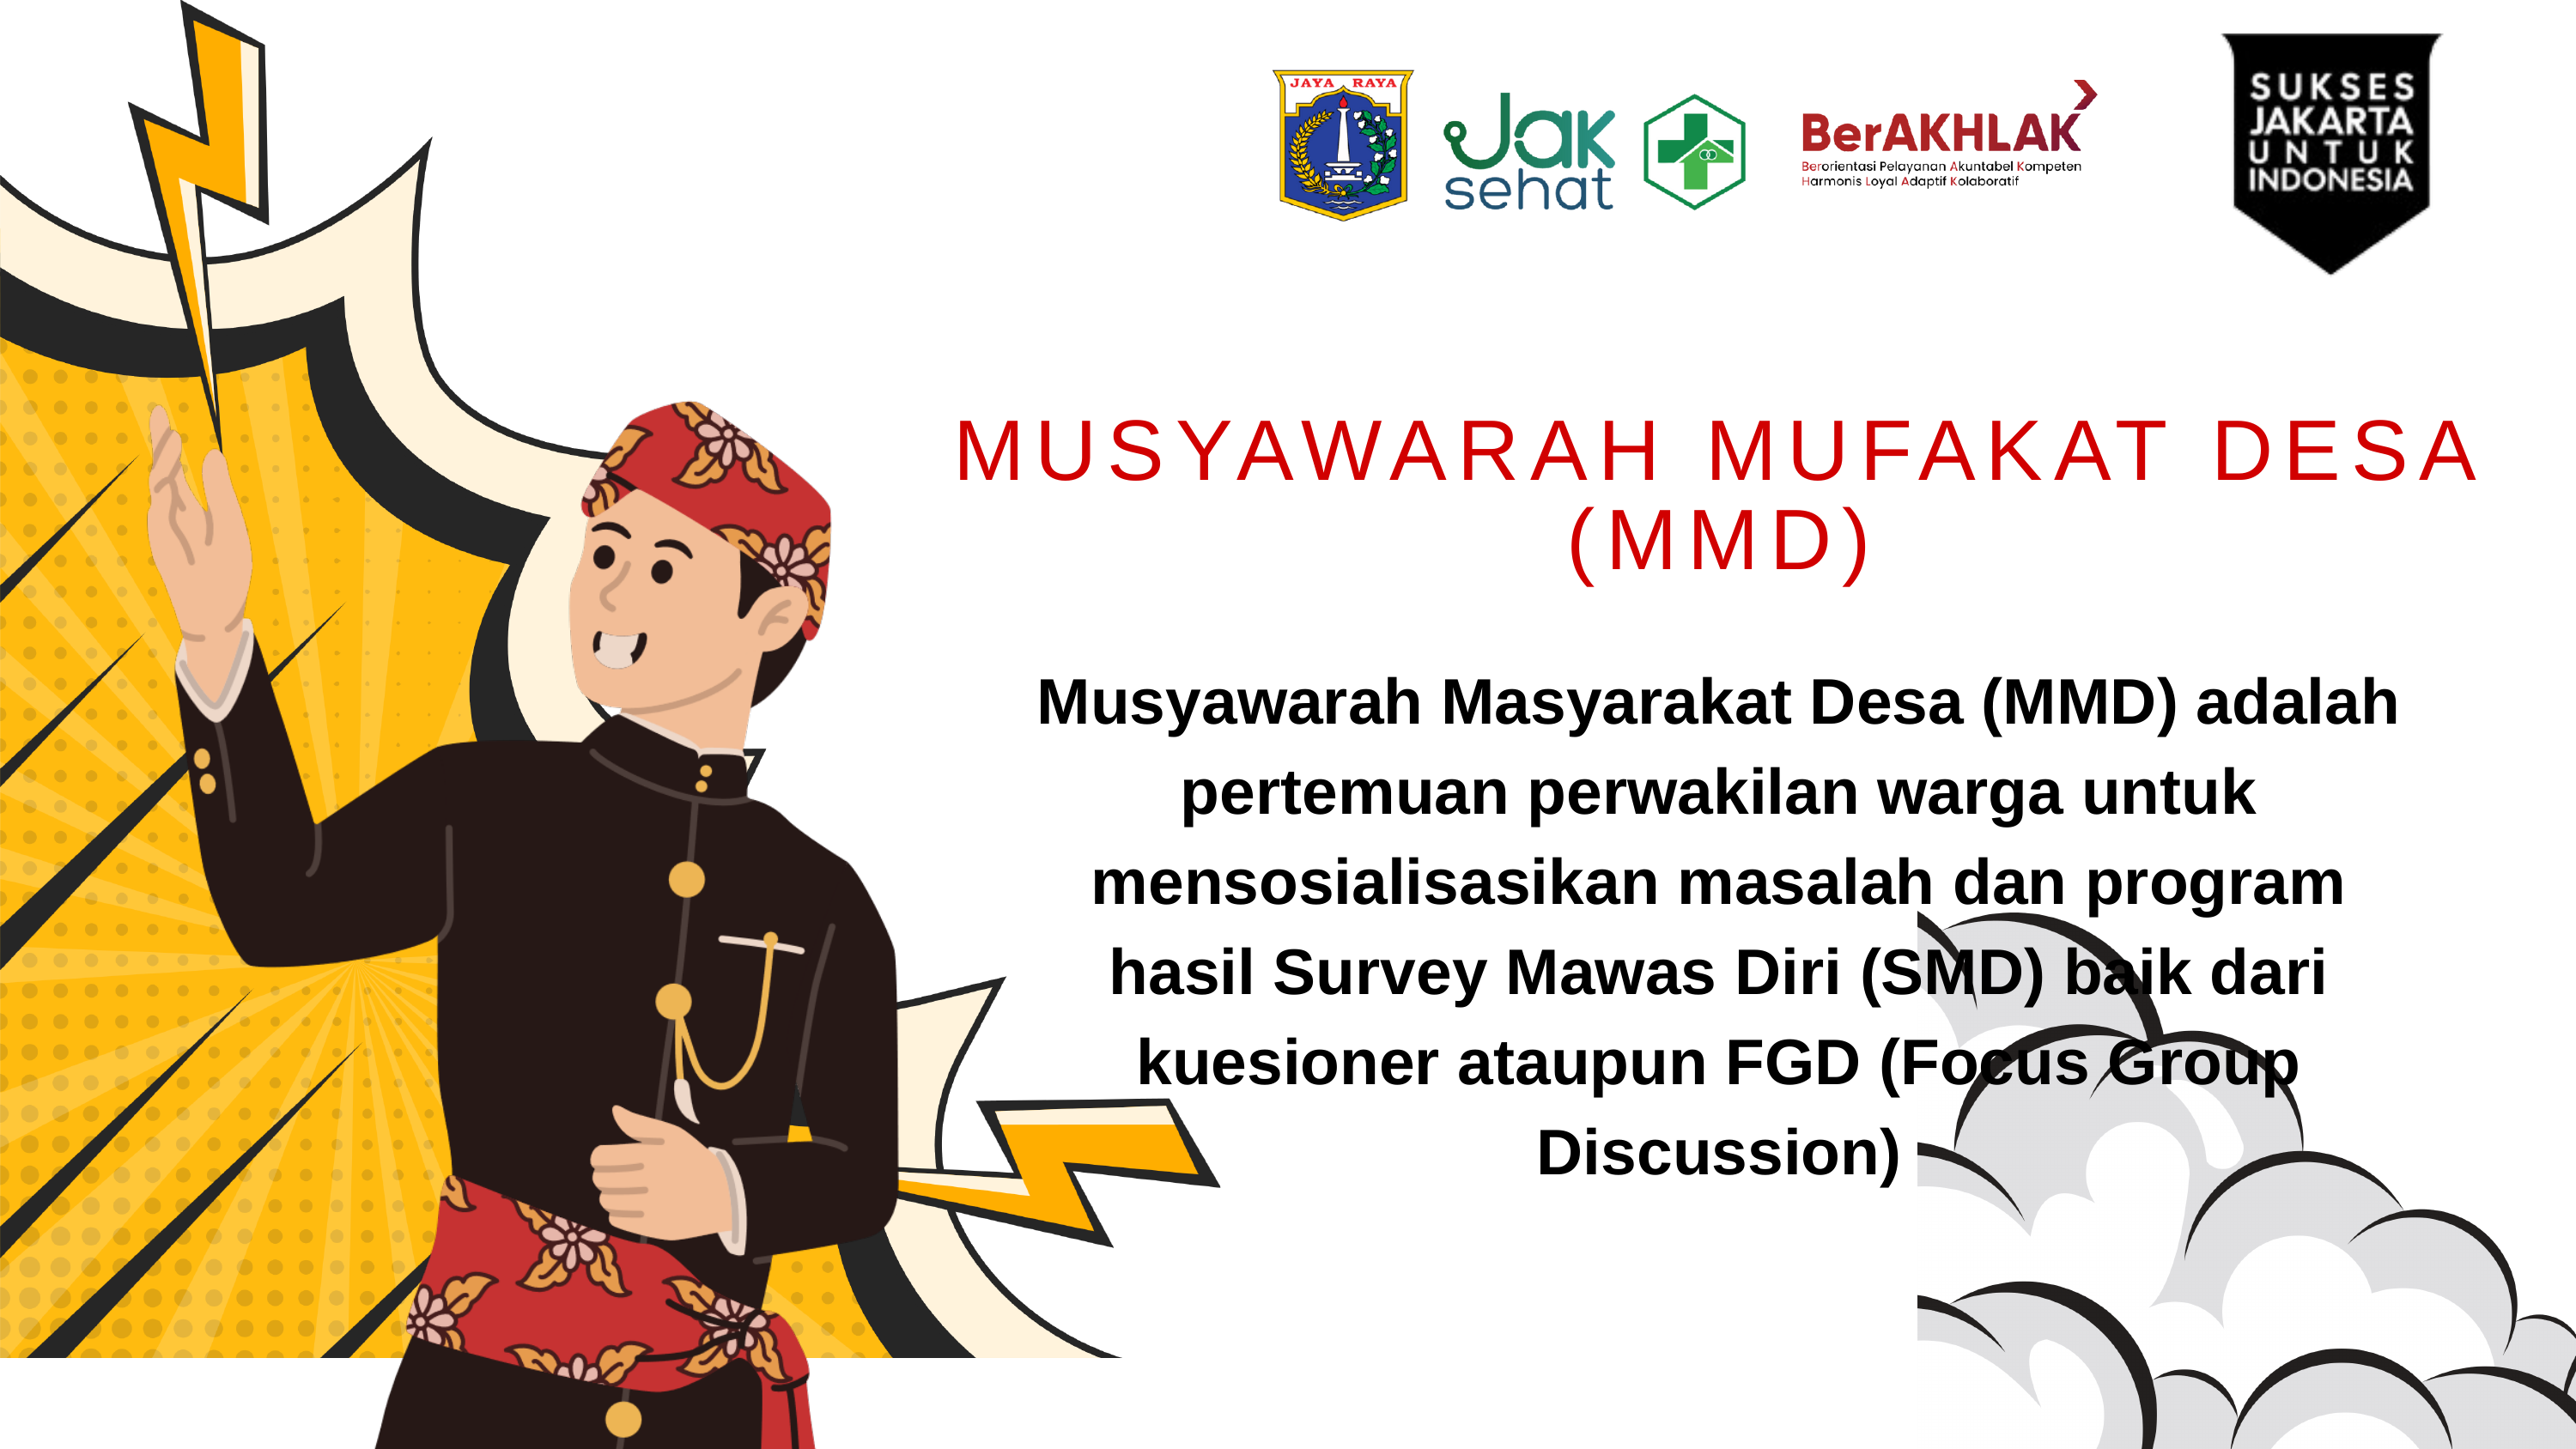

MUSYAWARAH MUFAKAT DESA (MMD)
Musyawarah Masyarakat Desa (MMD) adalah pertemuan perwakilan warga untuk mensosialisasikan masalah dan program hasil Survey Mawas Diri (SMD) baik dari kuesioner ataupun FGD (Focus Group Discussion)